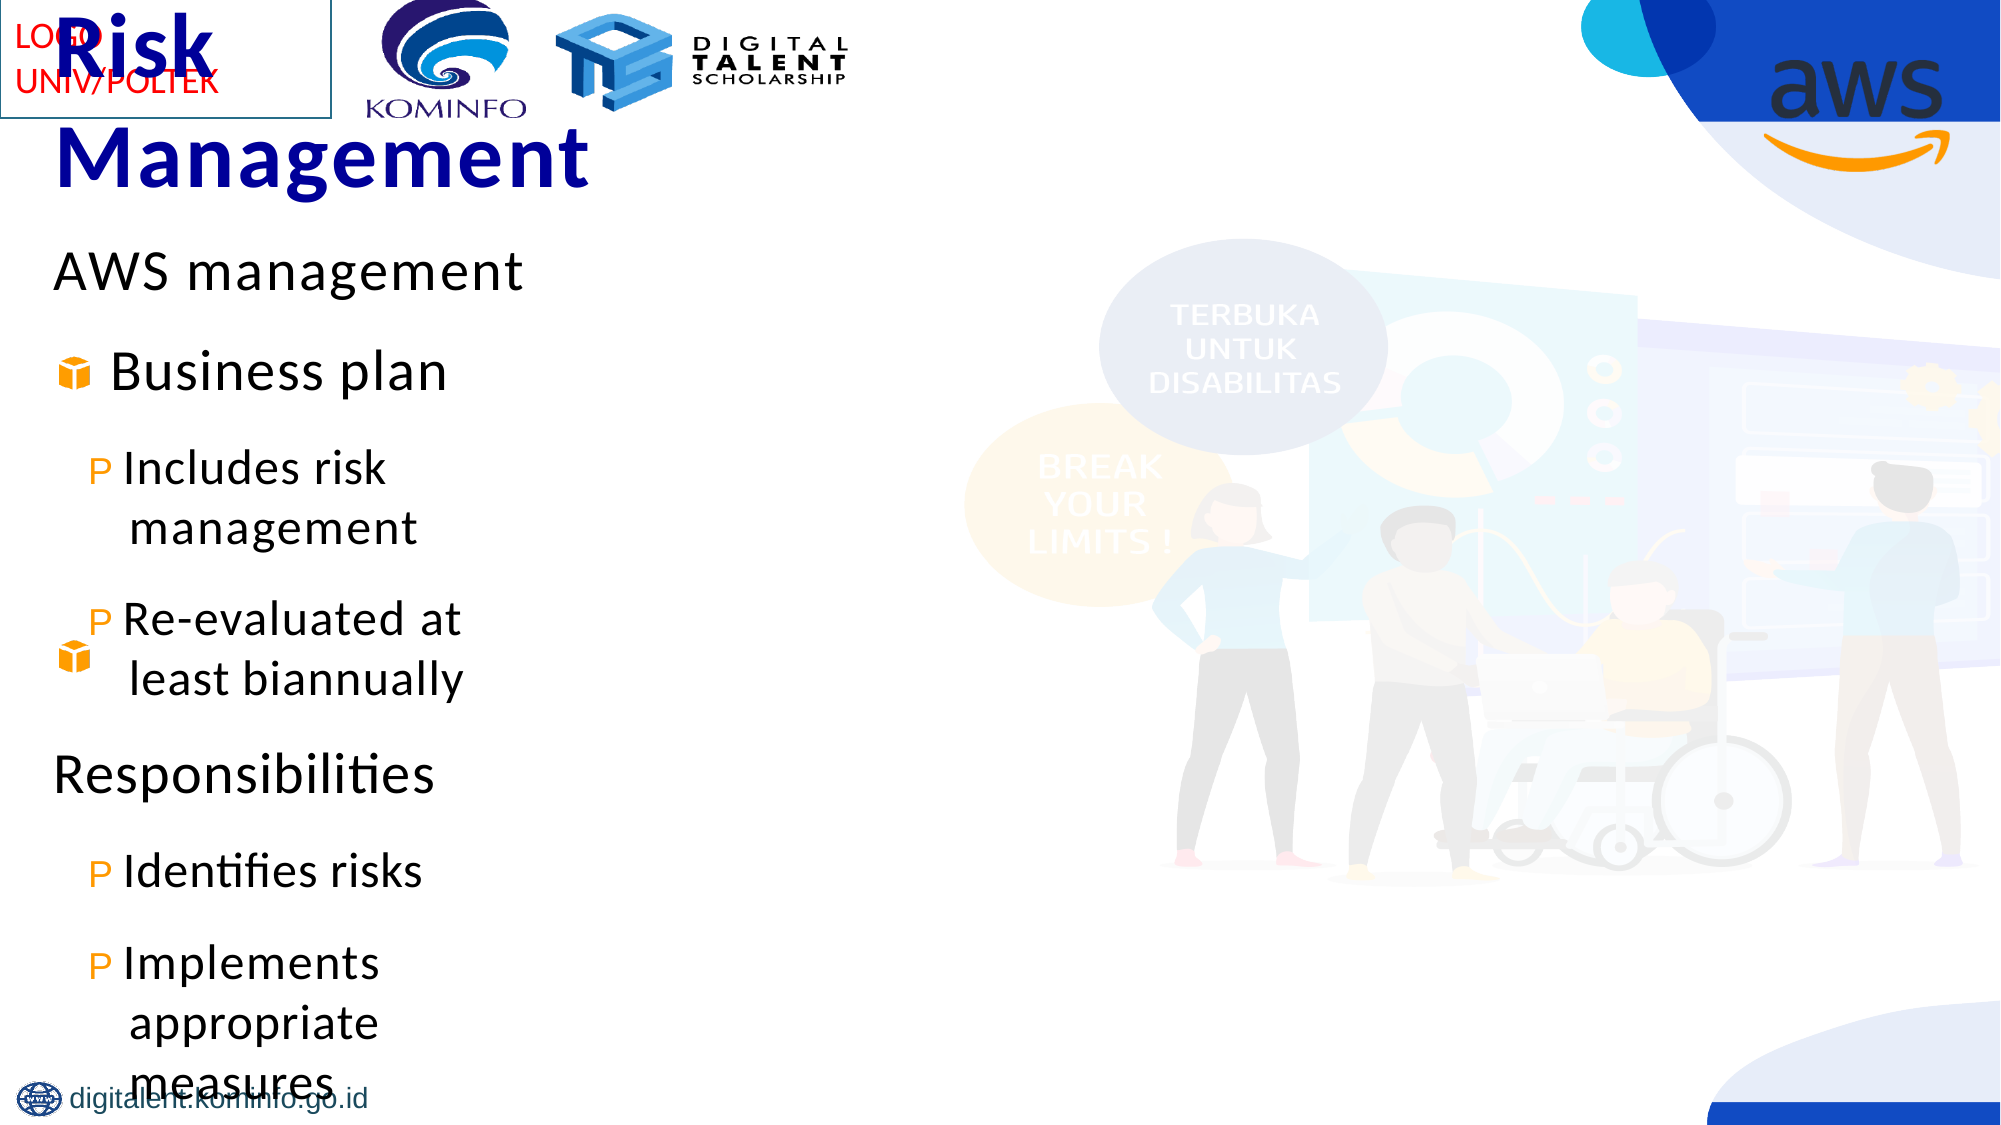

# Risk Management

AWS management  Business plan
P Includes risk management
P Re-evaluated at least biannually
Responsibilities
P Identifies risks
P Implements appropriate measures
P Assesses various internal/external risks